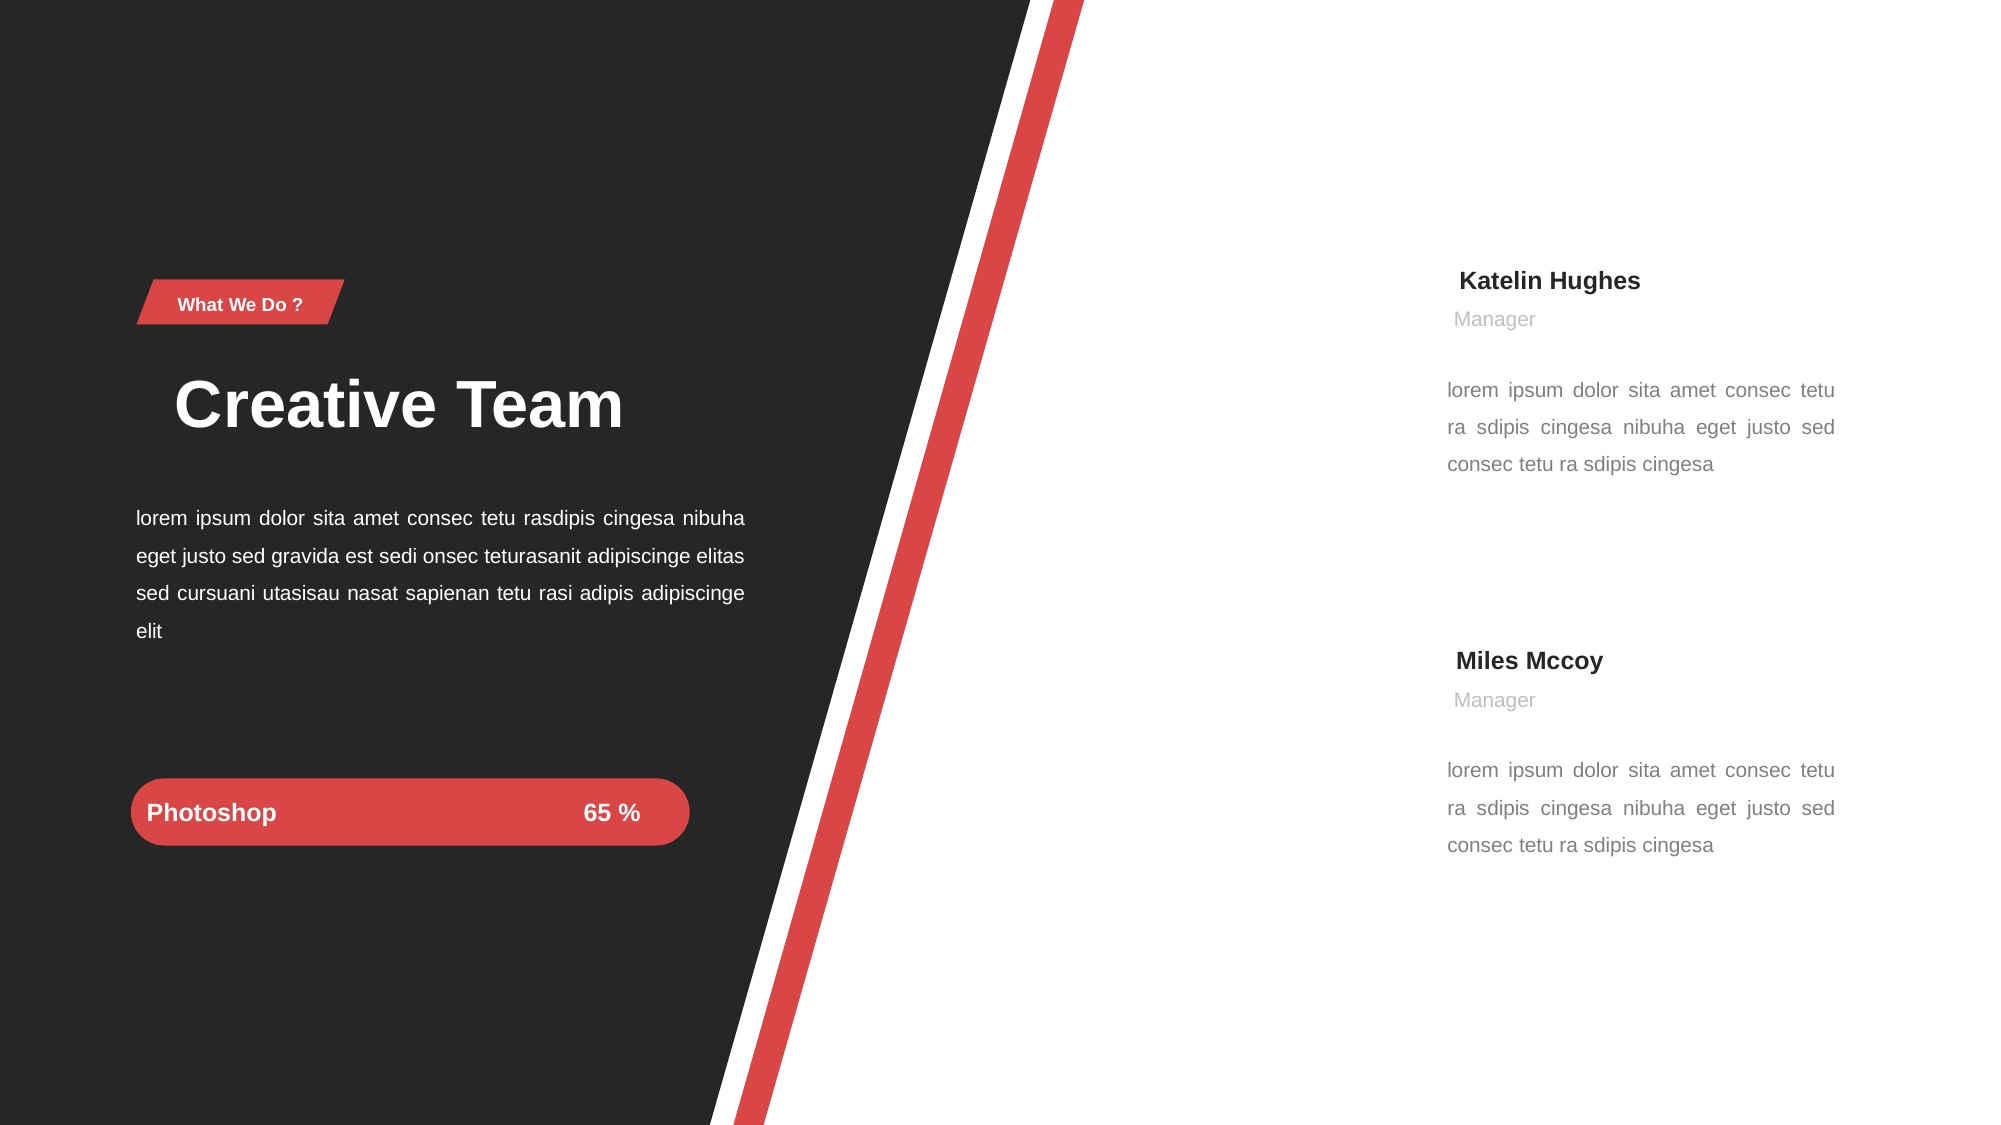

Katelin Hughes
Manager
lorem ipsum dolor sita amet consec tetu ra sdipis cingesa nibuha eget justo sed consec tetu ra sdipis cingesa

What We Do ?
Creative Team
lorem ipsum dolor sita amet consec tetu rasdipis cingesa nibuha eget justo sed gravida est sedi onsec teturasanit adipiscinge elitas sed cursuani utasisau nasat sapienan tetu rasi adipis adipiscinge elit

Photoshop
65 %

Miles Mccoy
Manager
lorem ipsum dolor sita amet consec tetu ra sdipis cingesa nibuha eget justo sed consec tetu ra sdipis cingesa